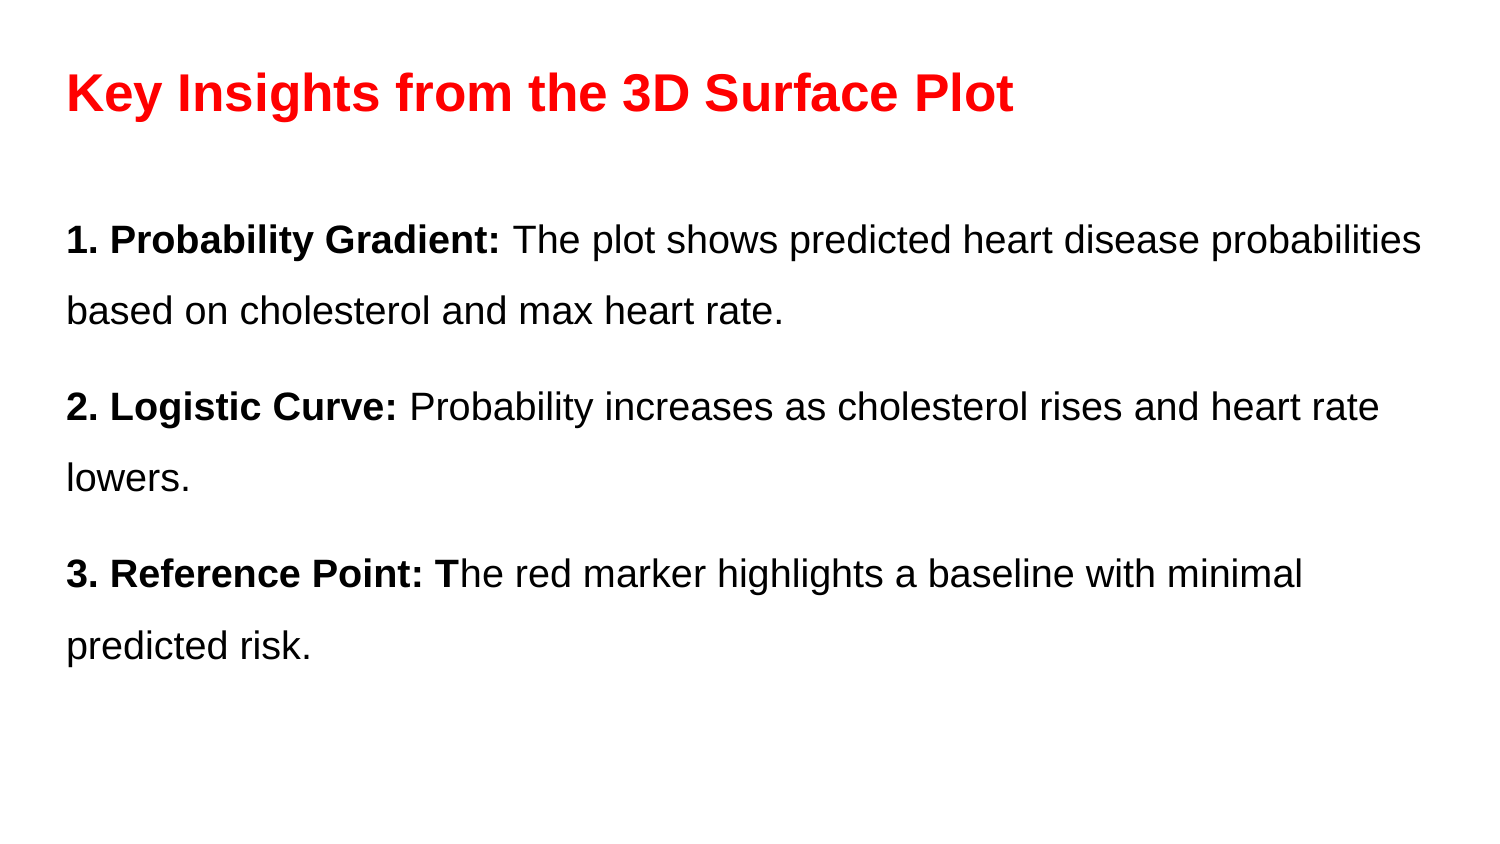

# Key Insights from the 3D Surface Plot
1. Probability Gradient: The plot shows predicted heart disease probabilities based on cholesterol and max heart rate.
2. Logistic Curve: Probability increases as cholesterol rises and heart rate lowers.
3. Reference Point: The red marker highlights a baseline with minimal predicted risk.